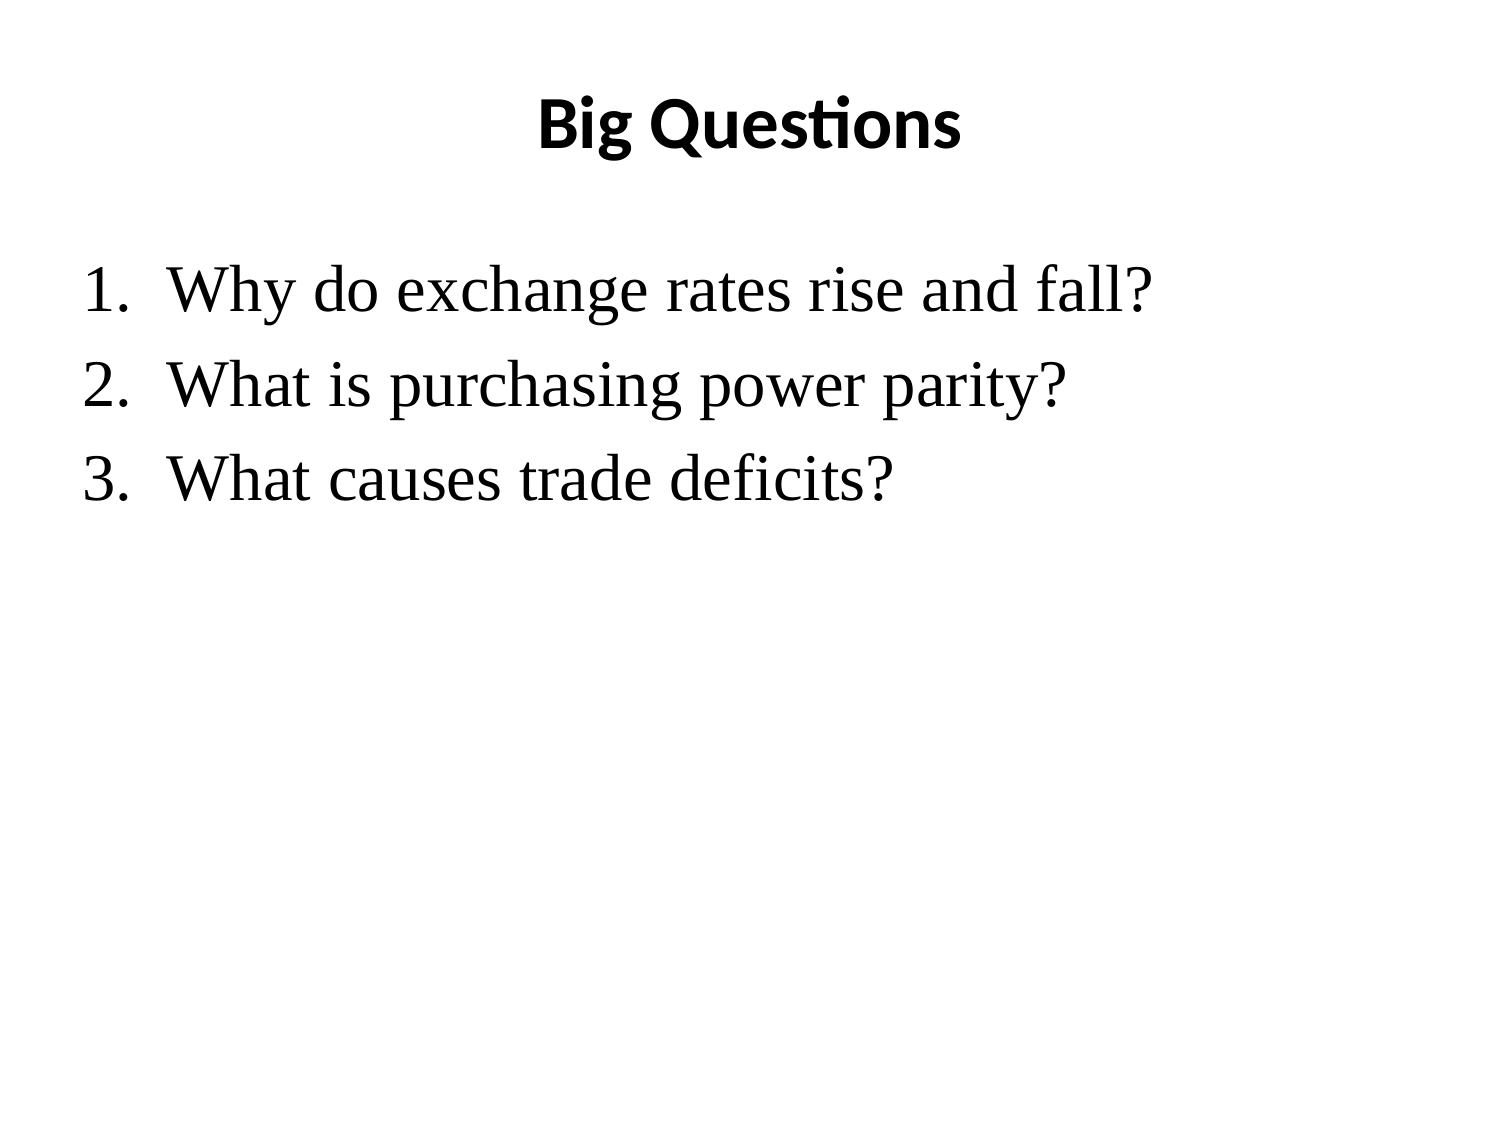

# Big Questions
Why do exchange rates rise and fall?
What is purchasing power parity?
What causes trade deficits?
2